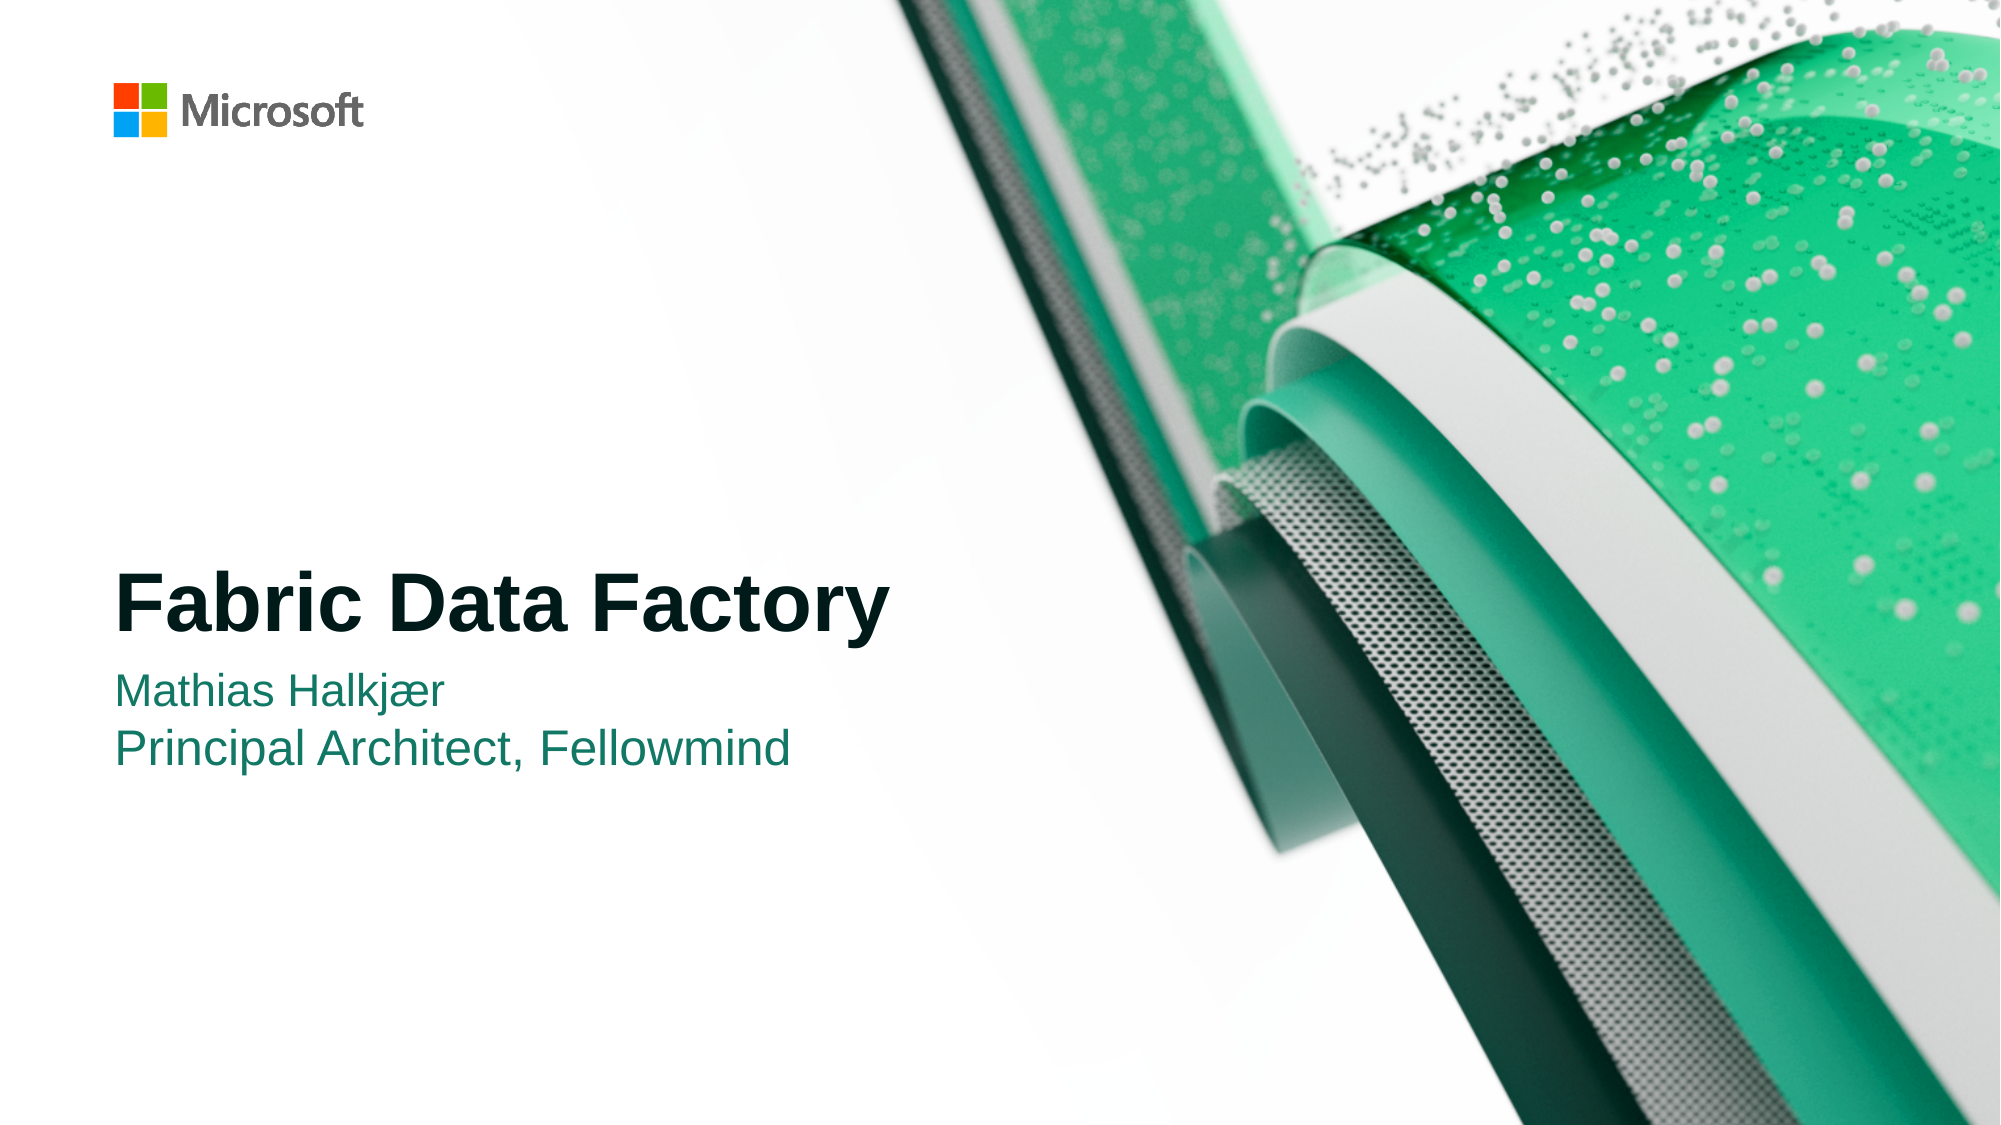

# Fabric Data Factory
Mathias Halkjær
Principal Architect, Fellowmind